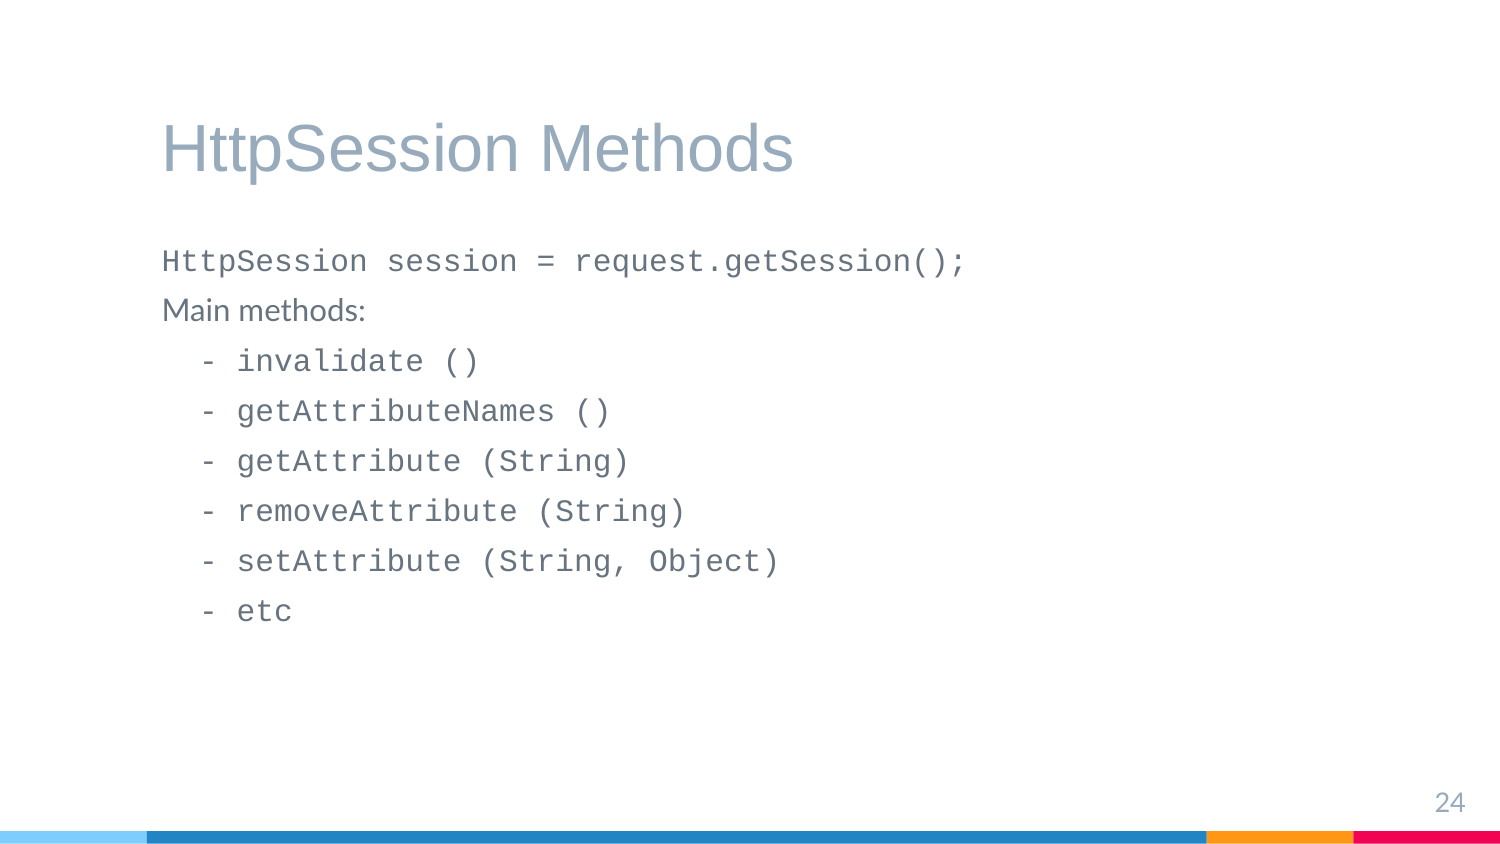

# HttpSession Methods
HttpSession session = request.getSession();
Main methods:
  - invalidate ()
  - getAttributeNames ()
  - getAttribute (String)
  - removeAttribute (String)
  - setAttribute (String, Object)
  - etc
24